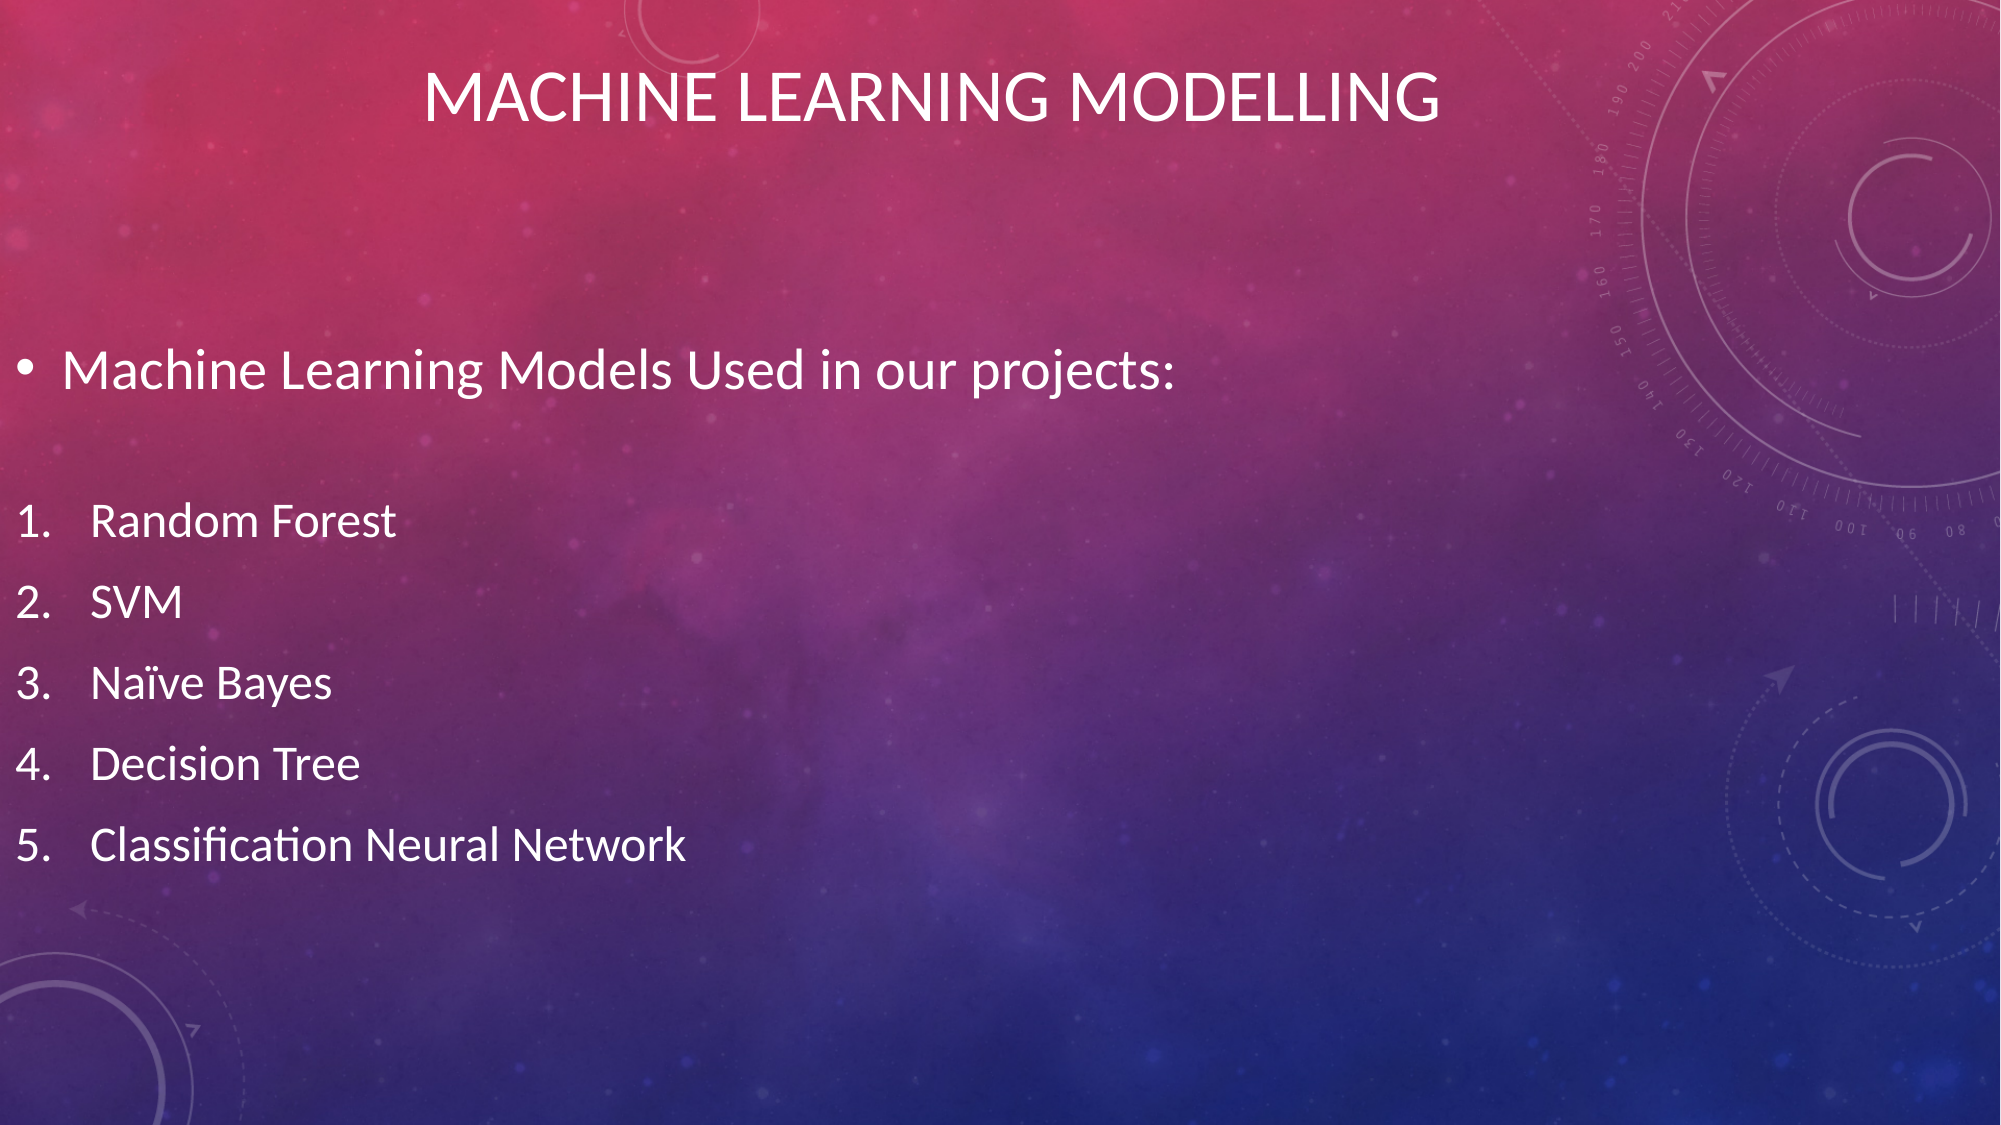

# Machine learning modelling

Machine Learning Models Used in our projects:

Random Forest
SVM
Naïve Bayes
Decision Tree
Classification Neural Network